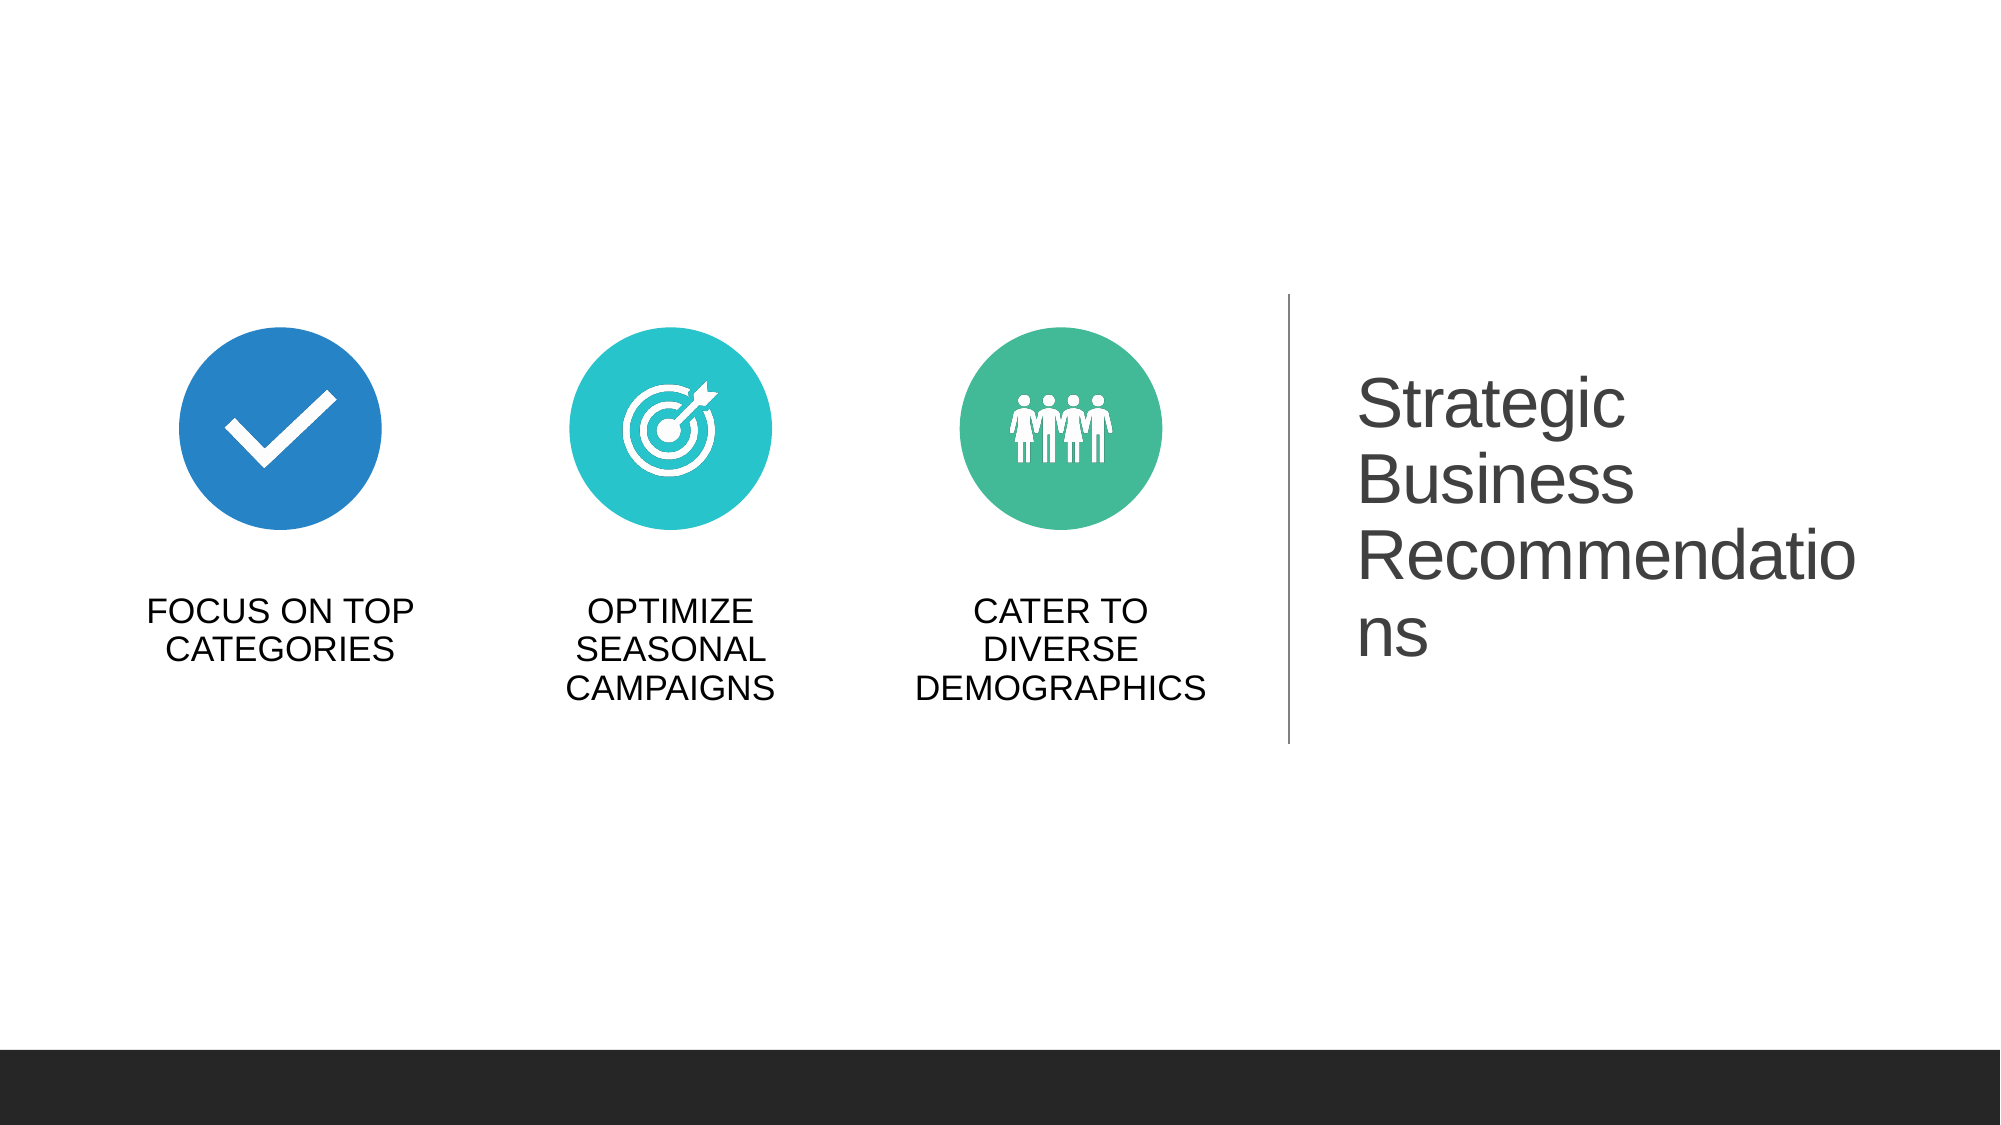

# Strategic Business Recommendations
Focus on Top Categories
Optimize Seasonal Campaigns
Cater to Diverse Demographics